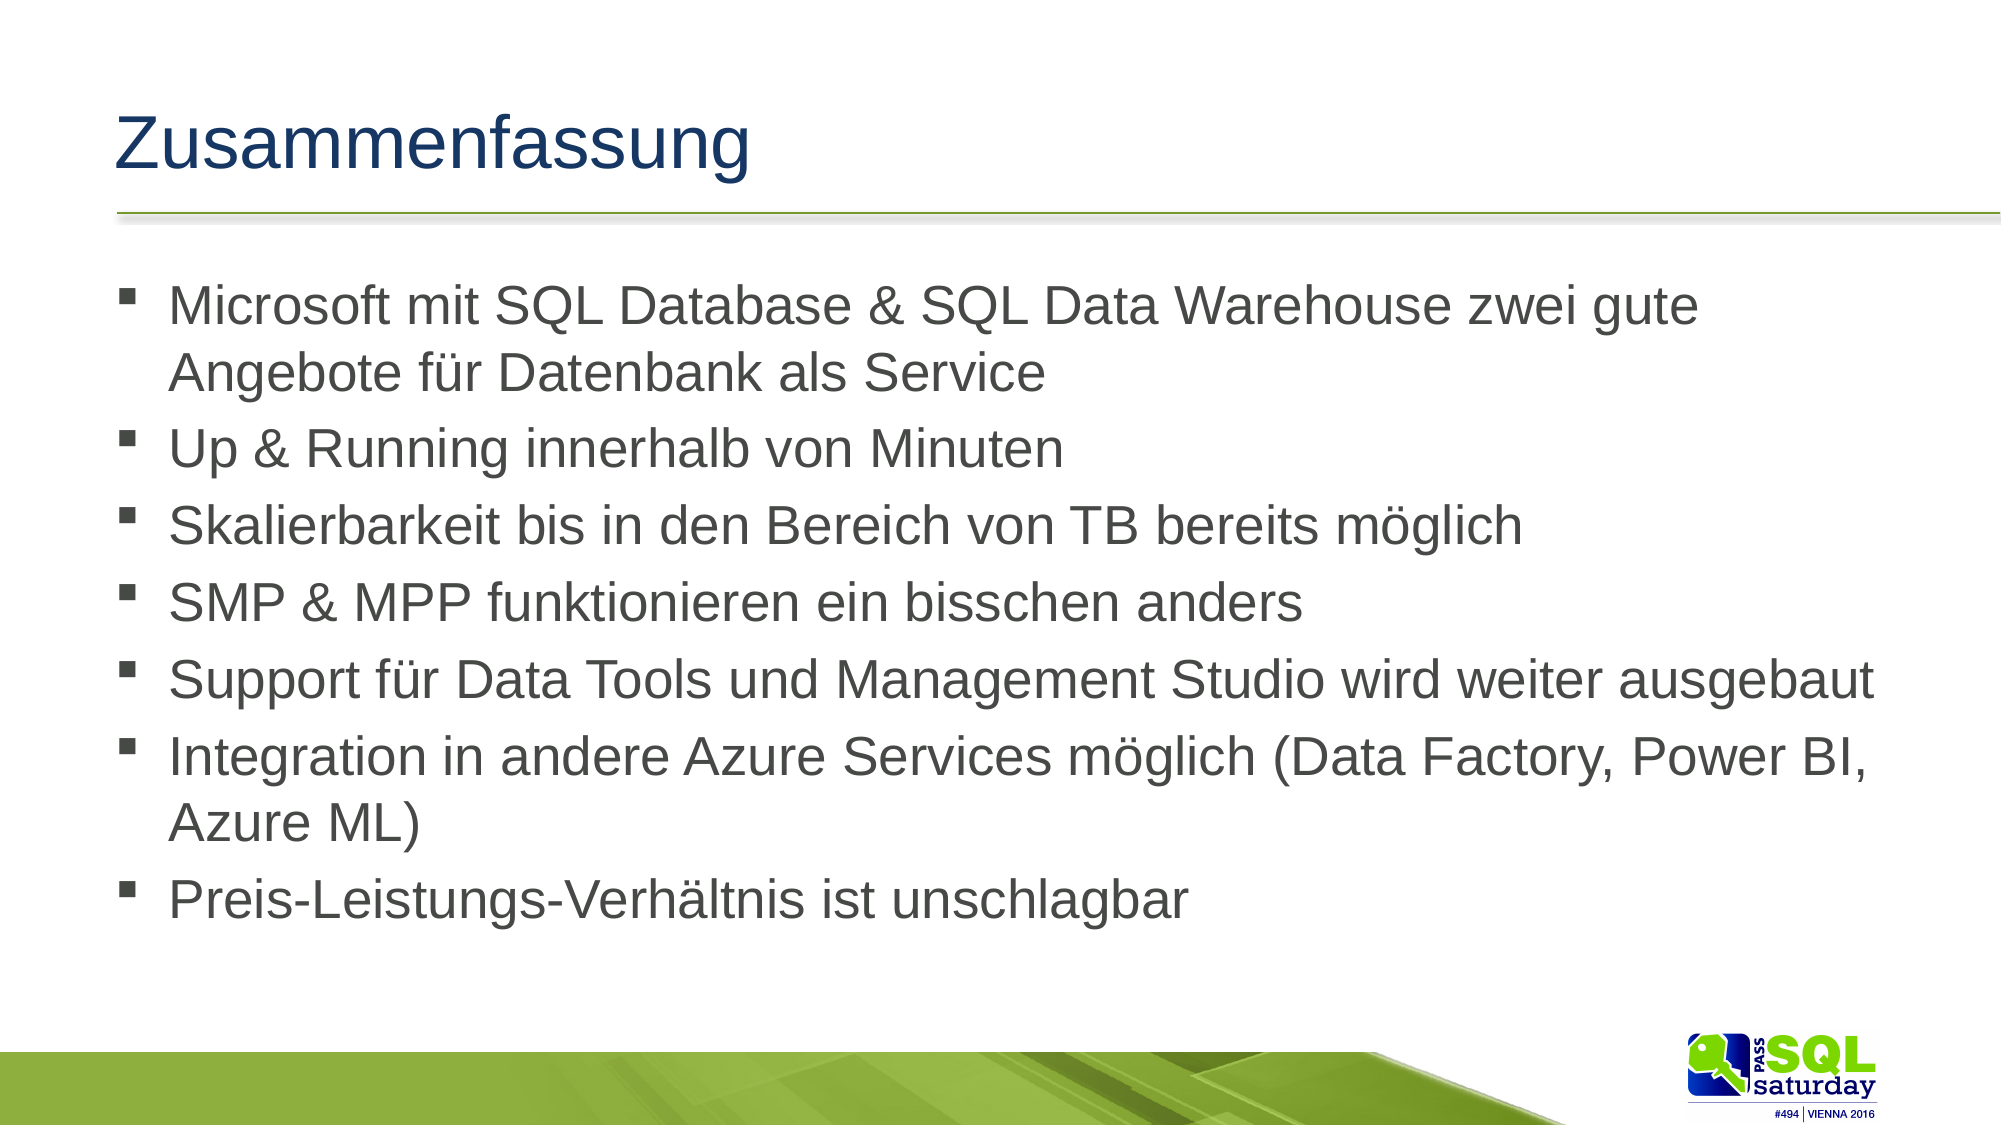

# Zusammenfassung
Microsoft mit SQL Database & SQL Data Warehouse zwei gute Angebote für Datenbank als Service
Up & Running innerhalb von Minuten
Skalierbarkeit bis in den Bereich von TB bereits möglich
SMP & MPP funktionieren ein bisschen anders
Support für Data Tools und Management Studio wird weiter ausgebaut
Integration in andere Azure Services möglich (Data Factory, Power BI, Azure ML)
Preis-Leistungs-Verhältnis ist unschlagbar